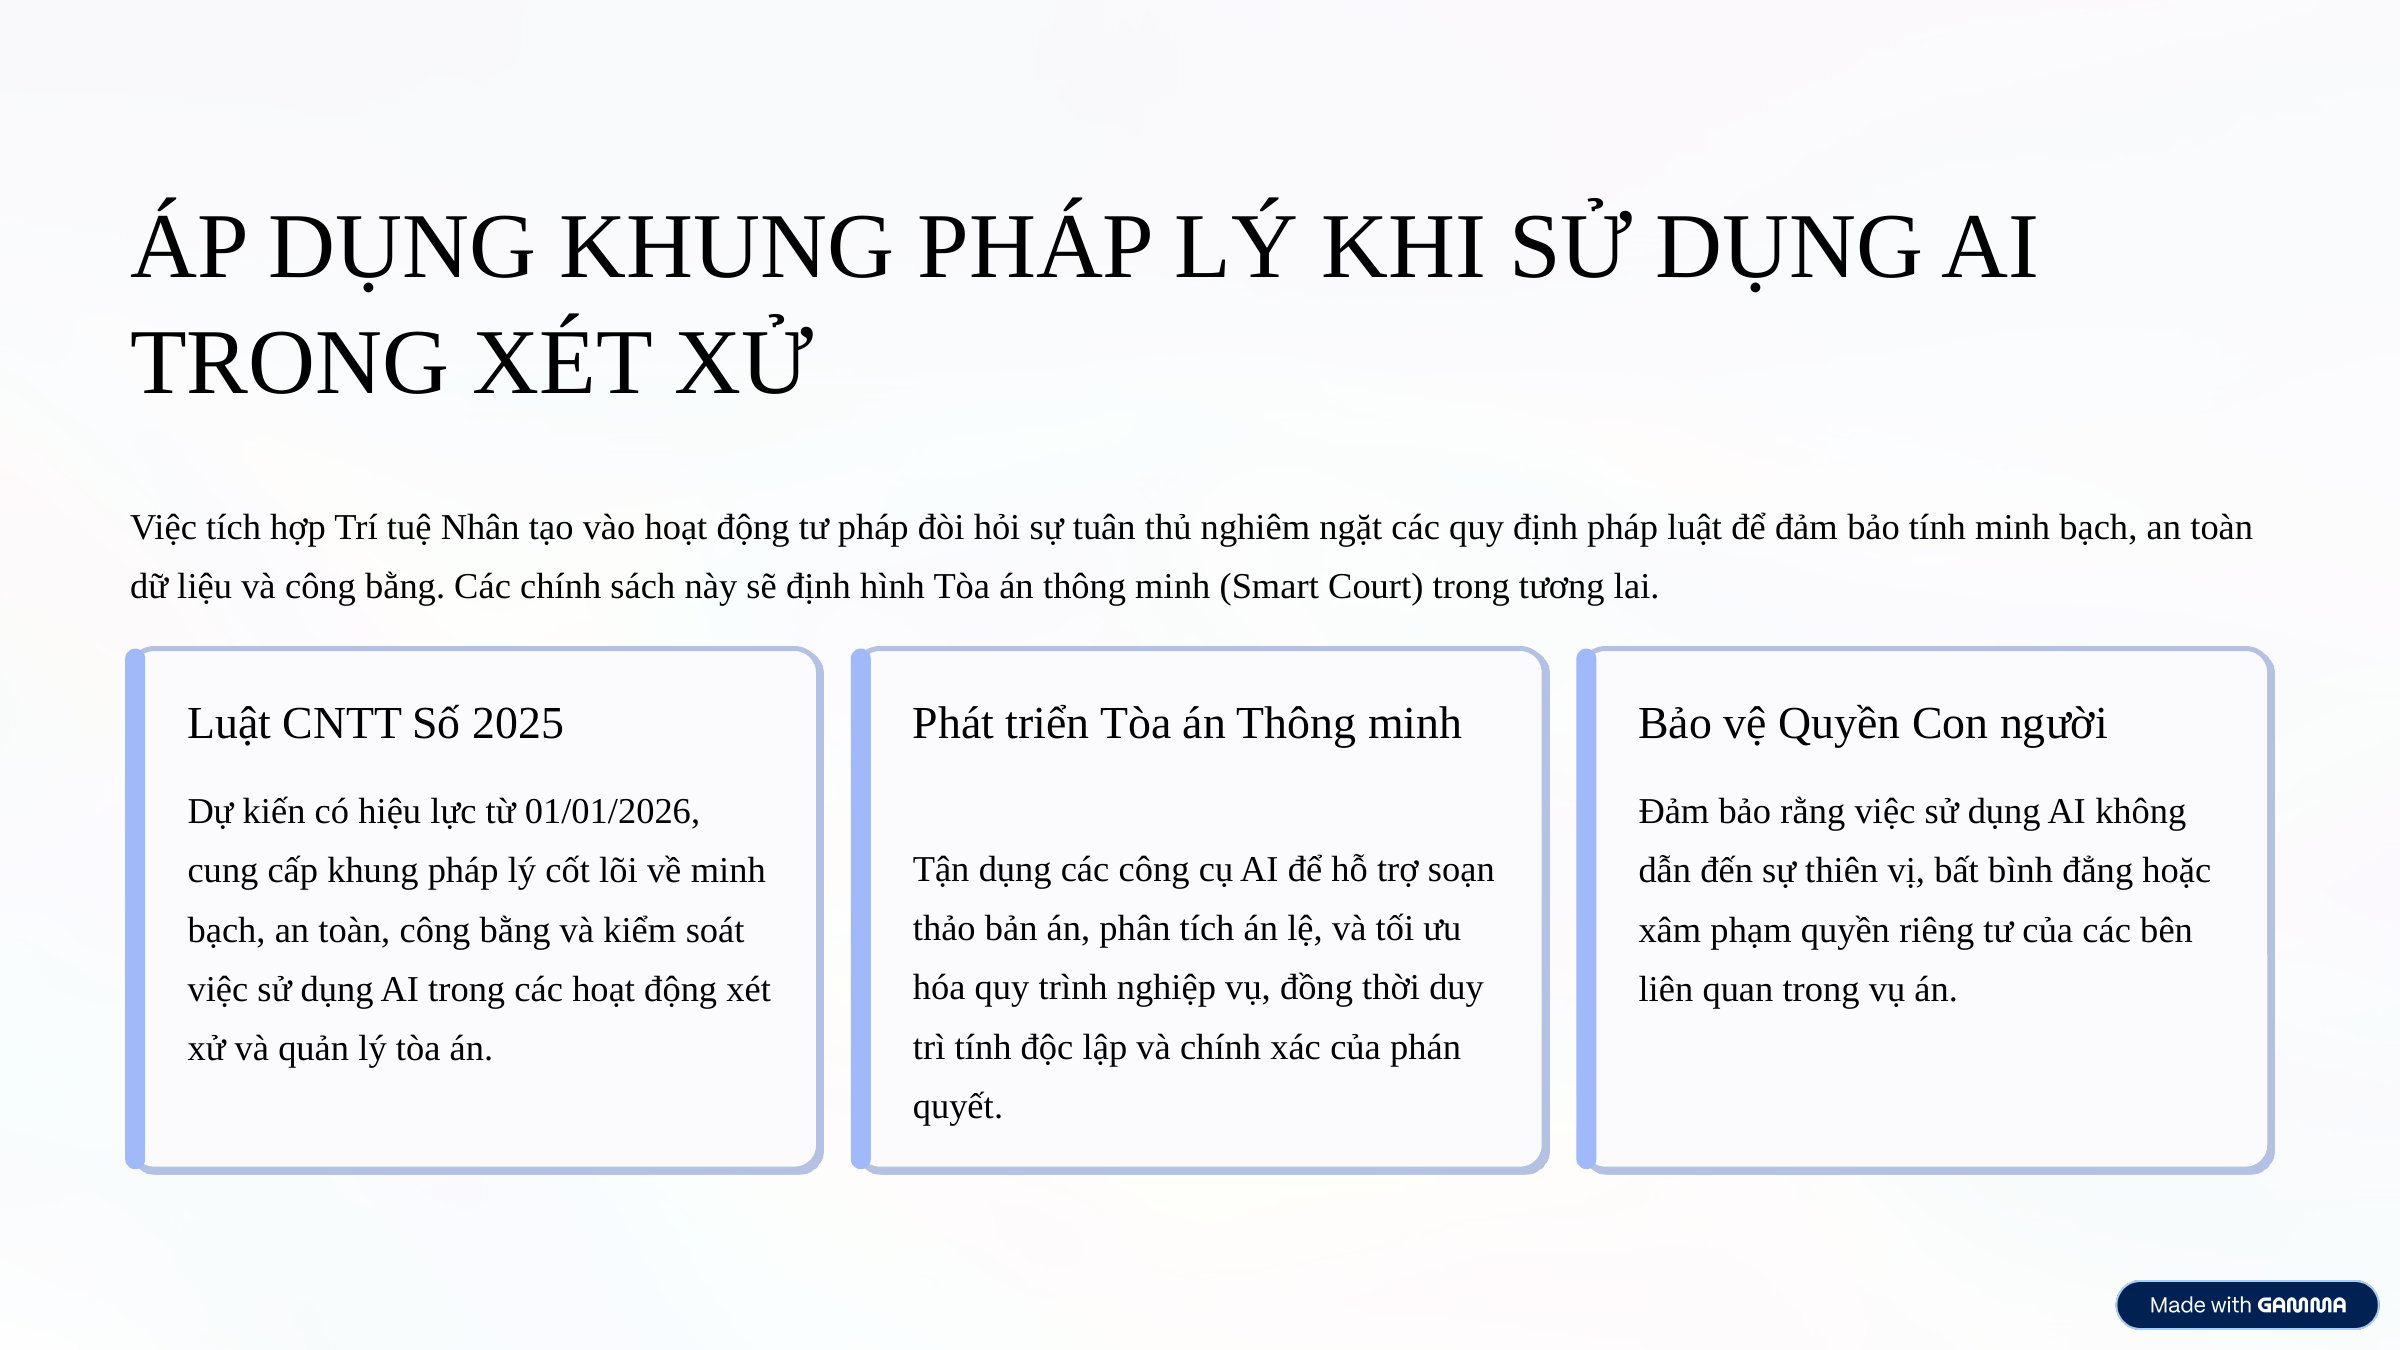

ÁP DỤNG KHUNG PHÁP LÝ KHI SỬ DỤNG AI TRONG XÉT XỬ
Việc tích hợp Trí tuệ Nhân tạo vào hoạt động tư pháp đòi hỏi sự tuân thủ nghiêm ngặt các quy định pháp luật để đảm bảo tính minh bạch, an toàn dữ liệu và công bằng. Các chính sách này sẽ định hình Tòa án thông minh (Smart Court) trong tương lai.

Luật CNTT Số 2025
Phát triển Tòa án Thông minh
Bảo vệ Quyền Con người
Dự kiến có hiệu lực từ 01/01/2026, cung cấp khung pháp lý cốt lõi về minh bạch, an toàn, công bằng và kiểm soát việc sử dụng AI trong các hoạt động xét xử và quản lý tòa án.
Đảm bảo rằng việc sử dụng AI không dẫn đến sự thiên vị, bất bình đẳng hoặc xâm phạm quyền riêng tư của các bên liên quan trong vụ án.
Tận dụng các công cụ AI để hỗ trợ soạn thảo bản án, phân tích án lệ, và tối ưu hóa quy trình nghiệp vụ, đồng thời duy trì tính độc lập và chính xác của phán quyết.